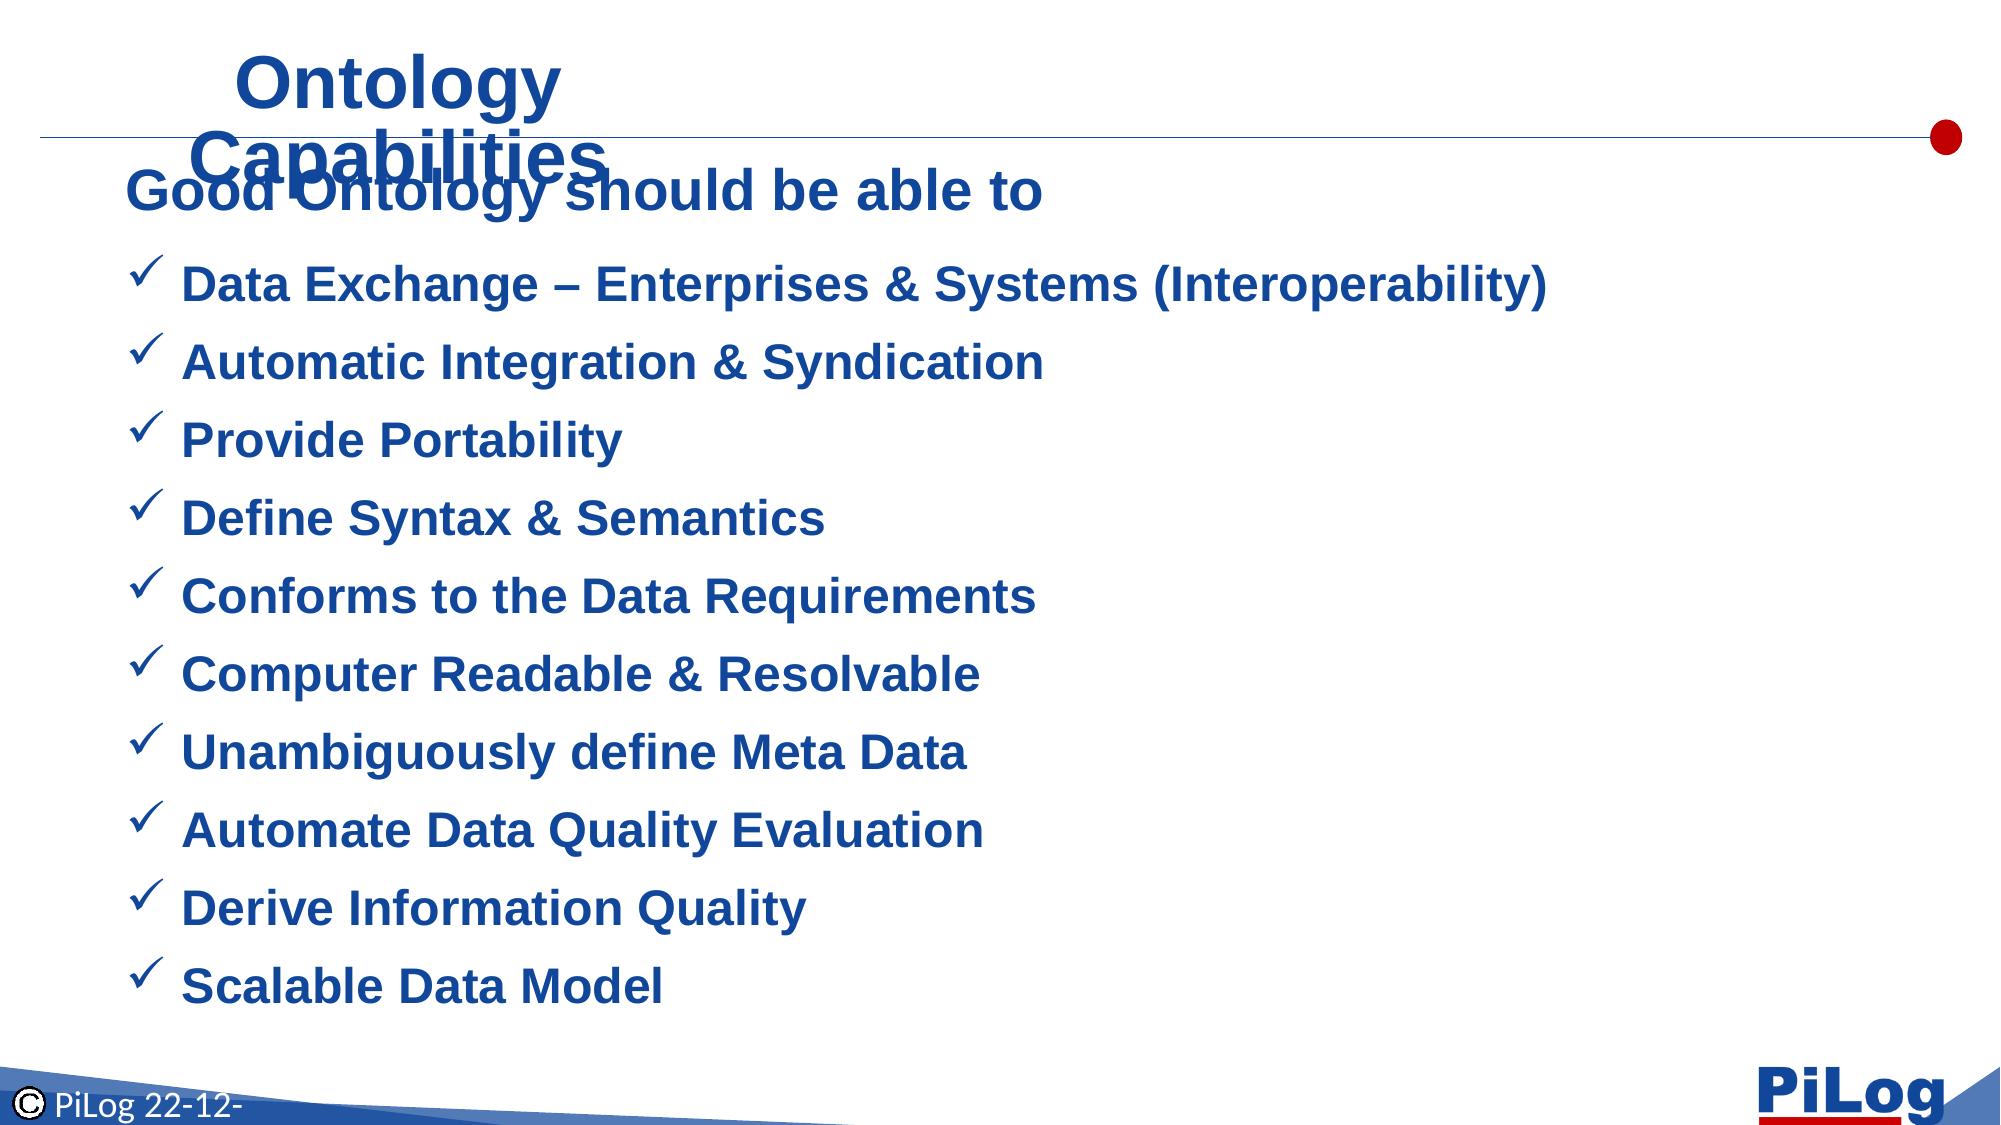

Ontology Capabilities
Good Ontology should be able to
Data Exchange – Enterprises & Systems (Interoperability)
Automatic Integration & Syndication
Provide Portability
Define Syntax & Semantics
Conforms to the Data Requirements
Computer Readable & Resolvable
Unambiguously define Meta Data
Automate Data Quality Evaluation
Derive Information Quality
Scalable Data Model
22-12-2025
PiLog 22-12-2025